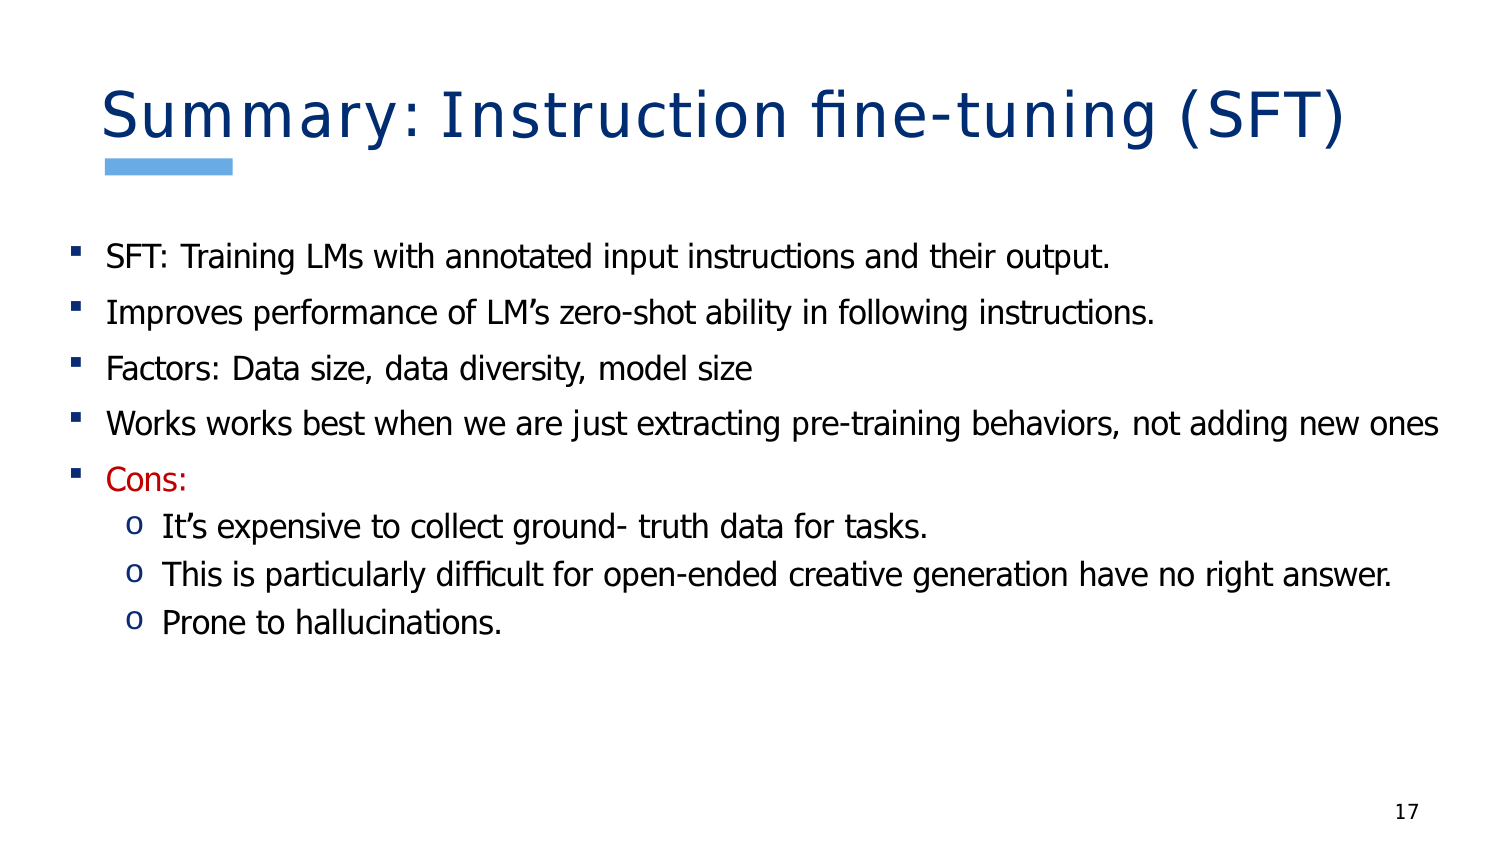

# Summary: Instruction fine-tuning (SFT)
SFT: Training LMs with annotated input instructions and their output.
Improves performance of LM’s zero-shot ability in following instructions.
Factors: Data size, data diversity, model size
Works works best when we are just extracting pre-training behaviors, not adding new ones
Cons:
It’s expensive to collect ground- truth data for tasks.
This is particularly difficult for open-ended creative generation have no right answer.
Prone to hallucinations.